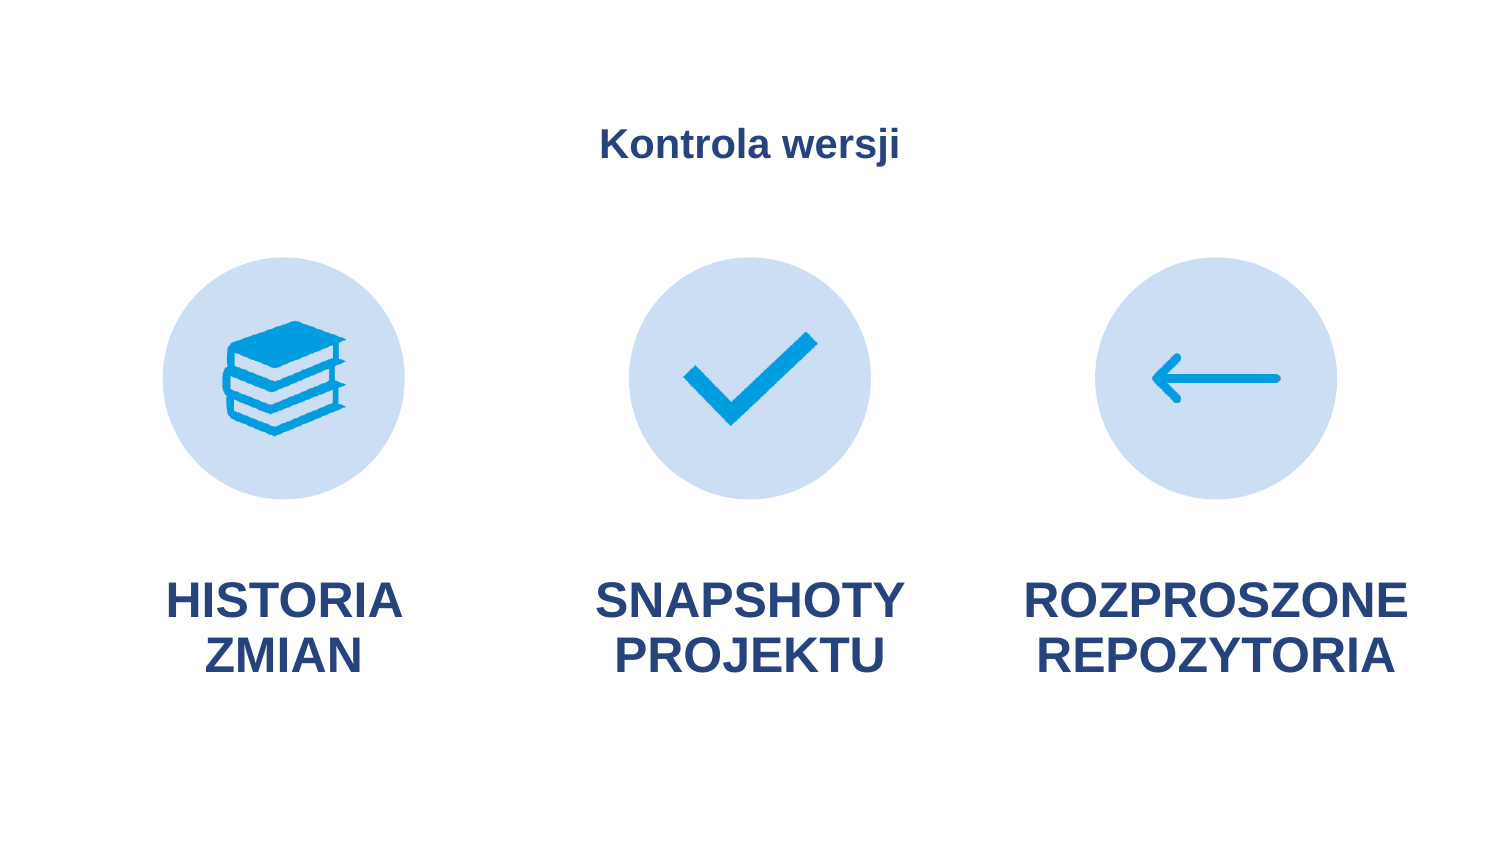

# Kontrola wersji
Historia zmian
Snapshoty projektu
Rozproszone repozytoria